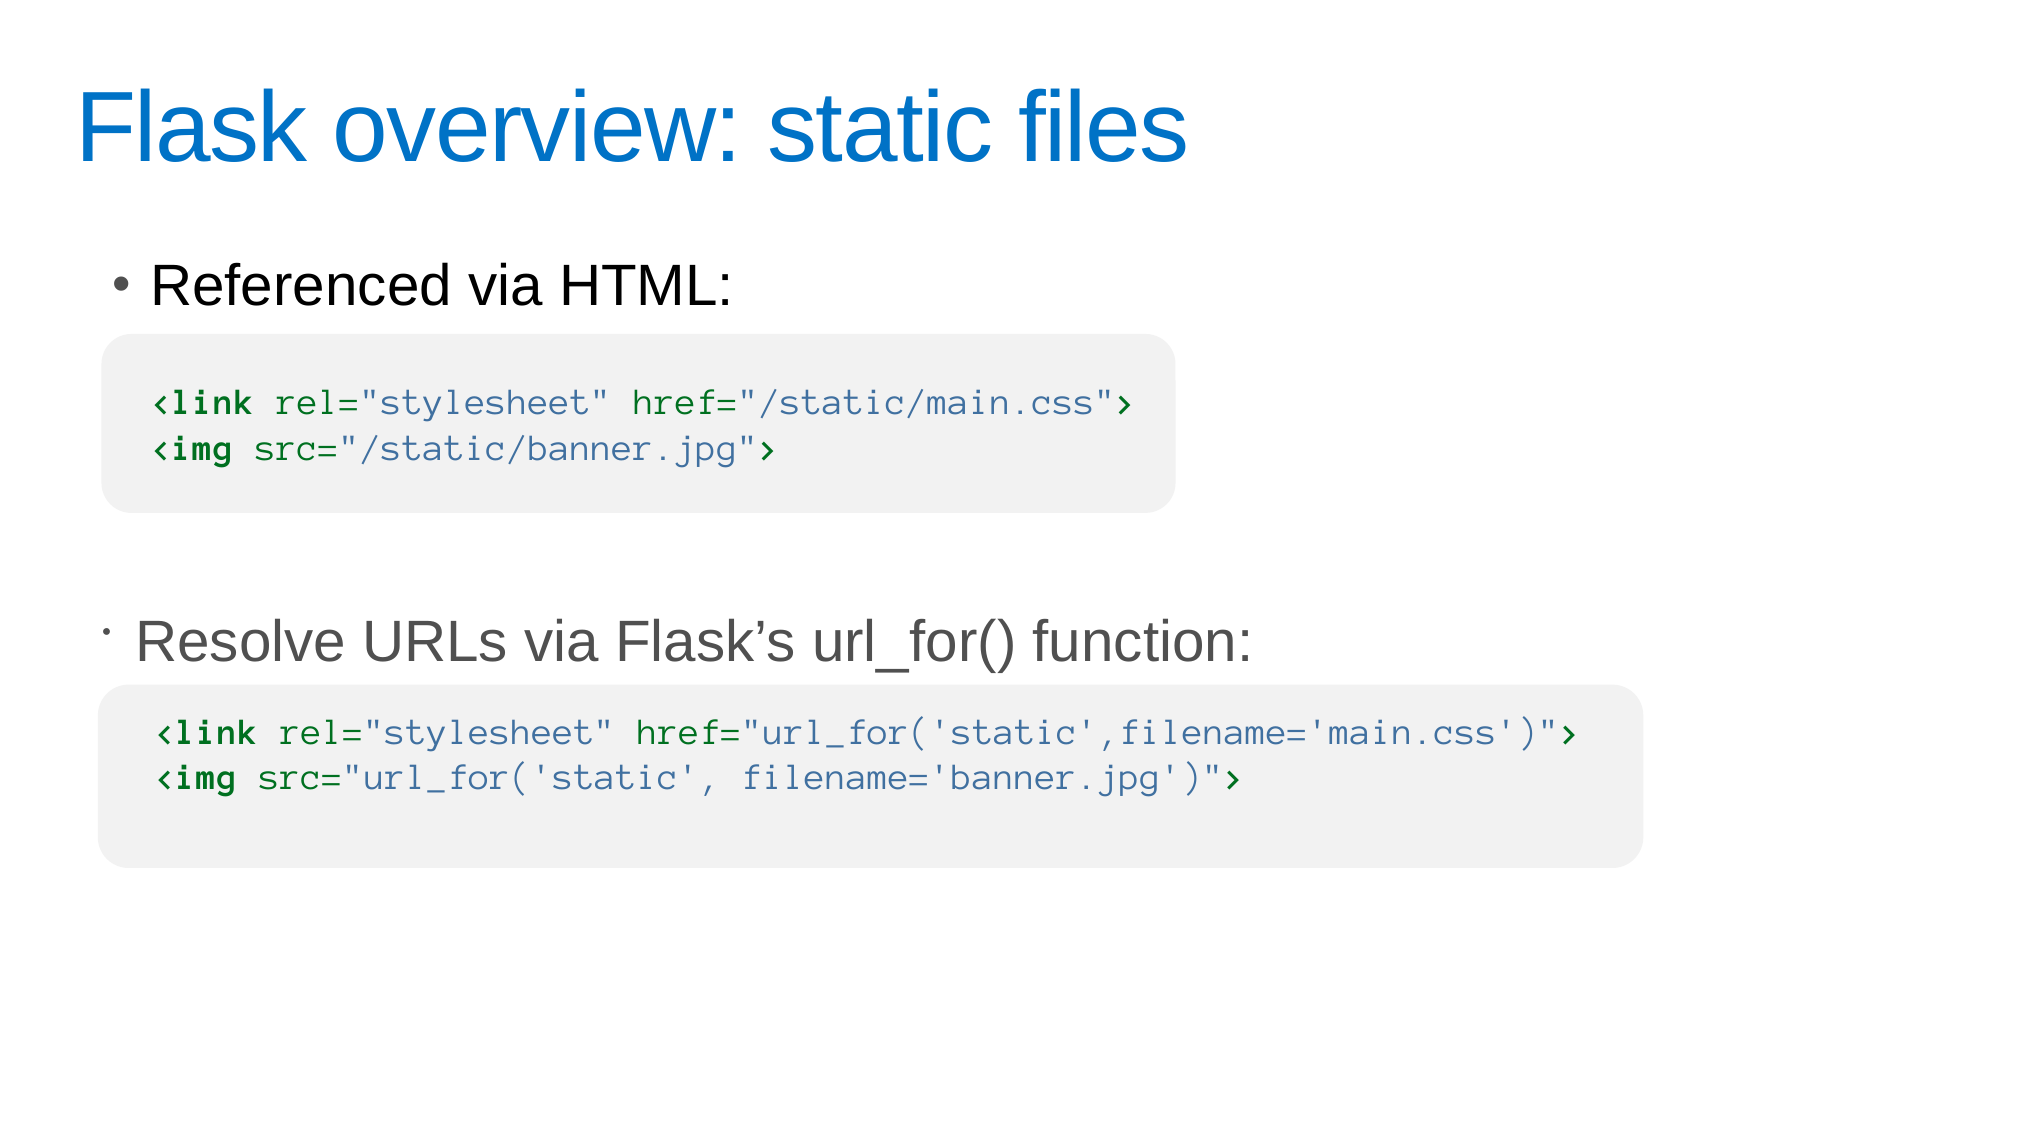

# Flask overview: static files
Referenced via HTML:

<link rel="stylesheet" href="/static/main.css">
<img src="/static/banner.jpg">
Resolve URLs via Flask’s url_for() function:

<link rel="stylesheet" href="url_for('static',filename='main.css')">
<img src="url_for('static', filename='banner.jpg')">